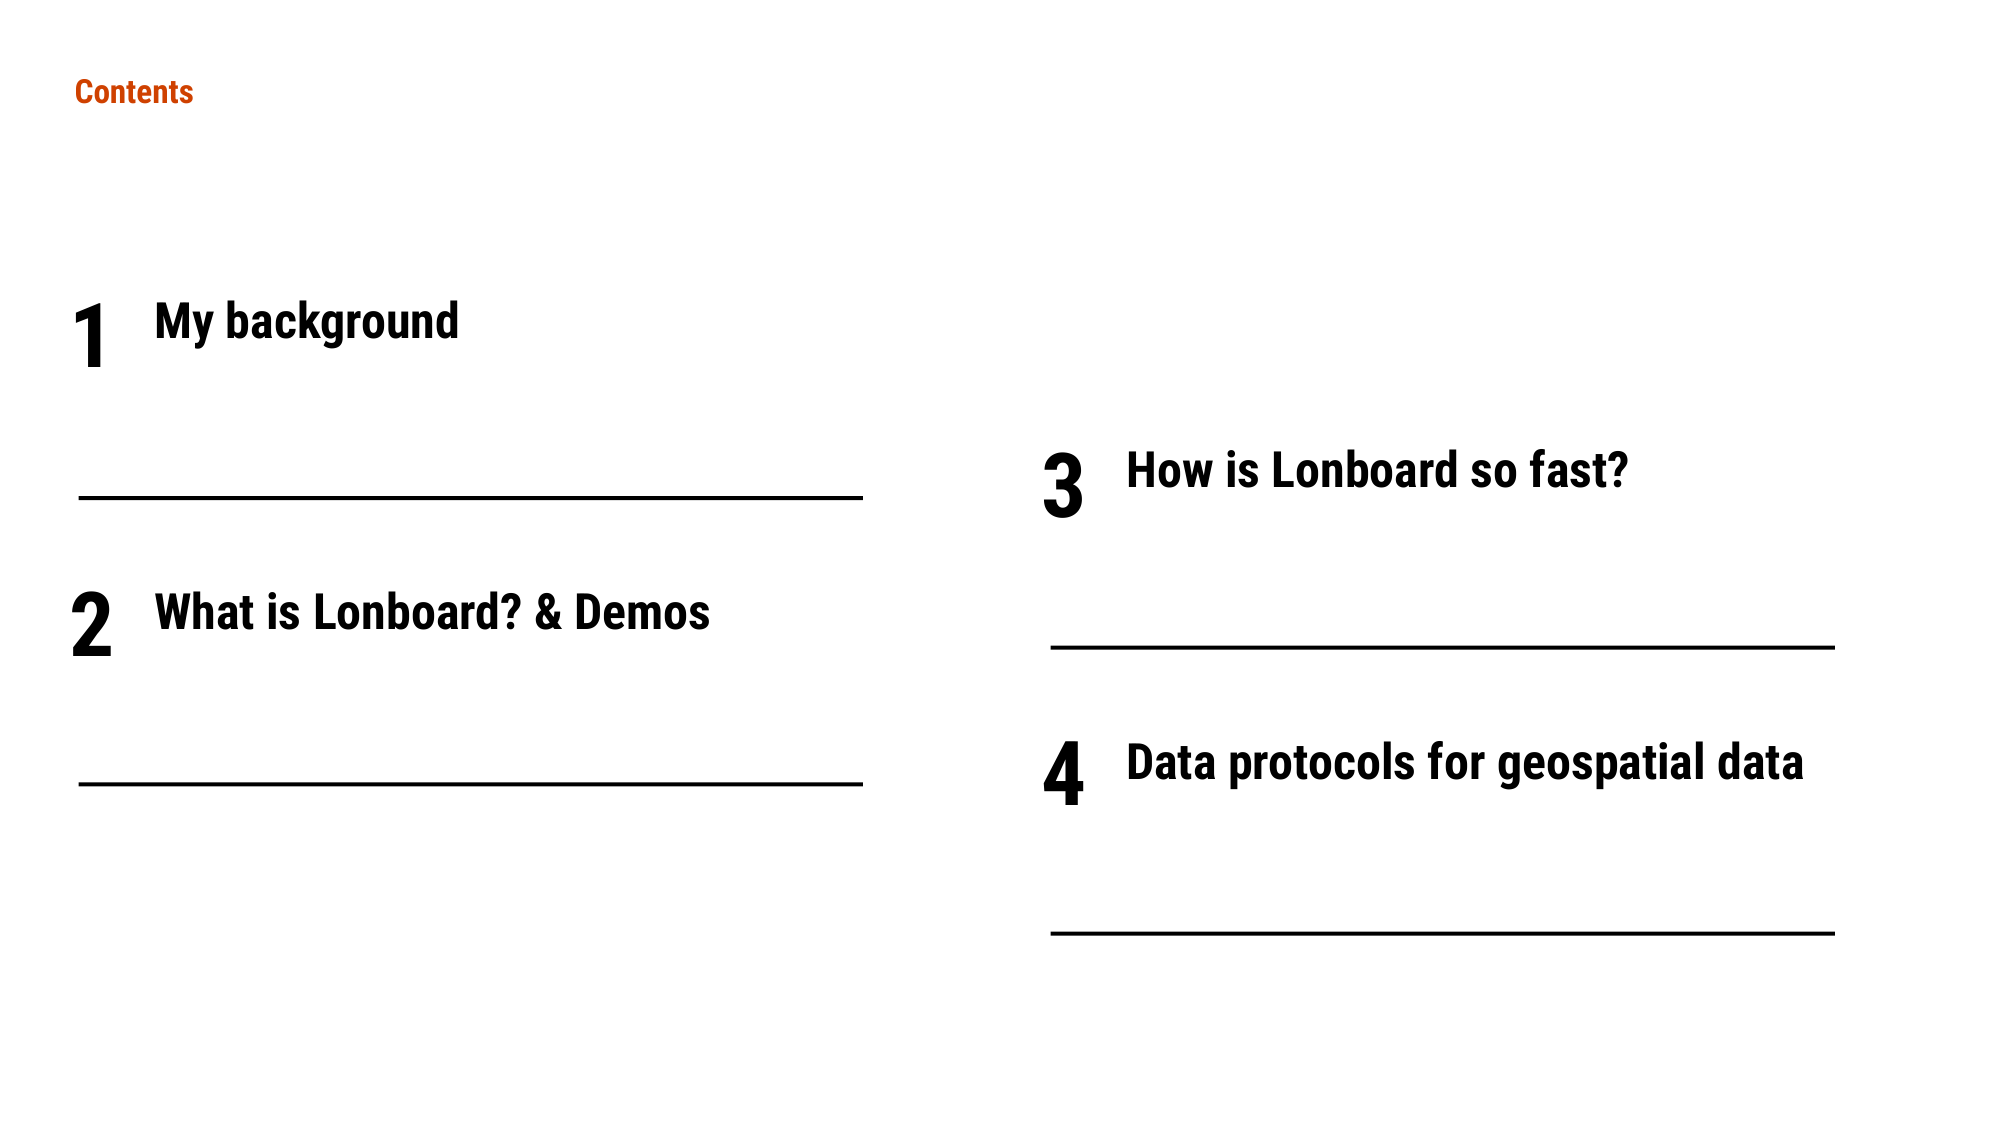

# My background
How is Lonboard so fast?
What is Lonboard? & Demos
Data protocols for geospatial data